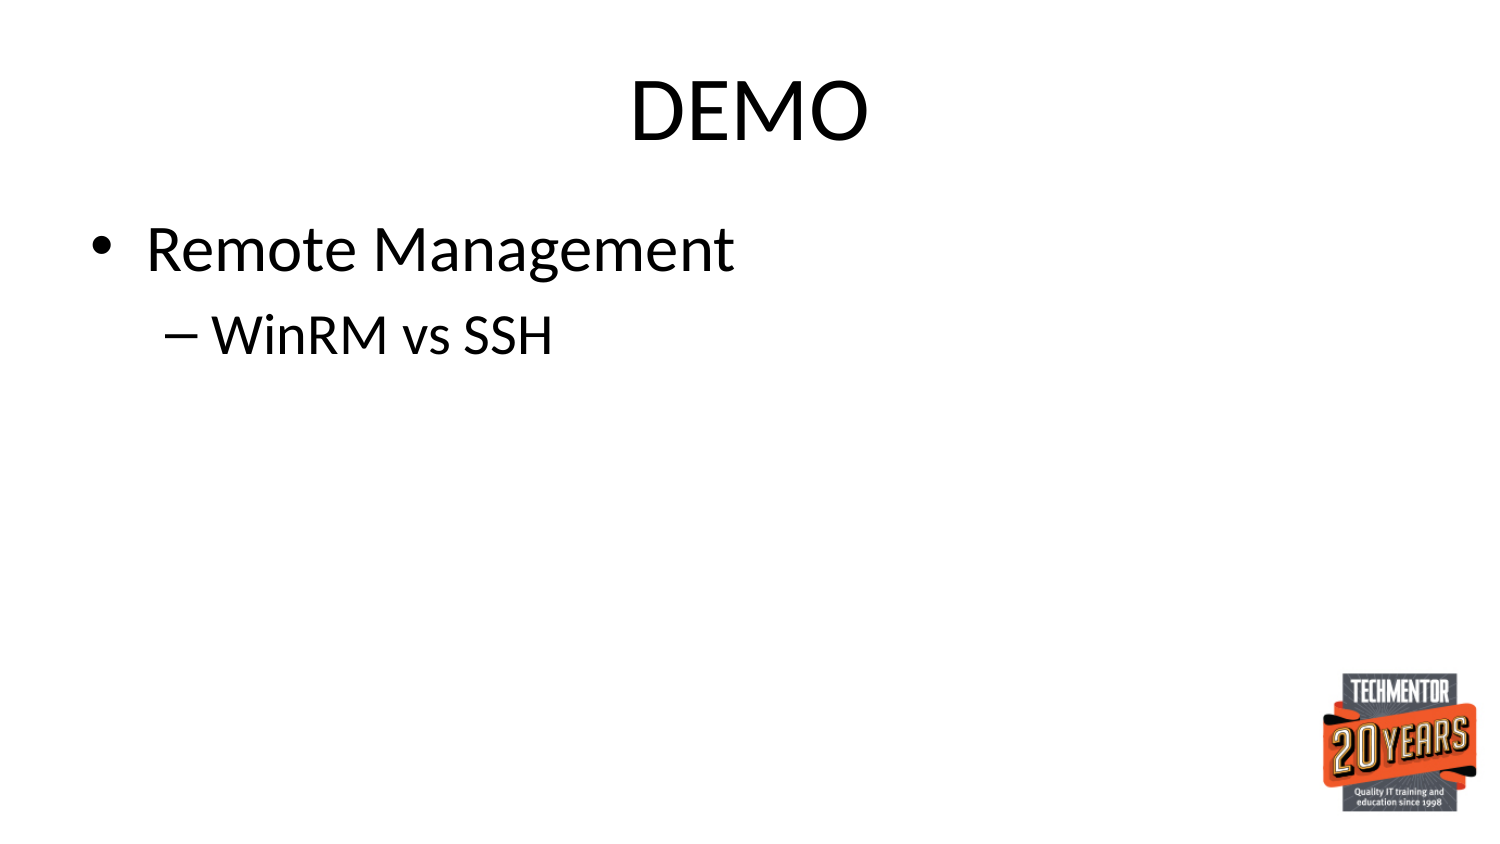

# DEMO
Remote Management
WinRM vs SSH